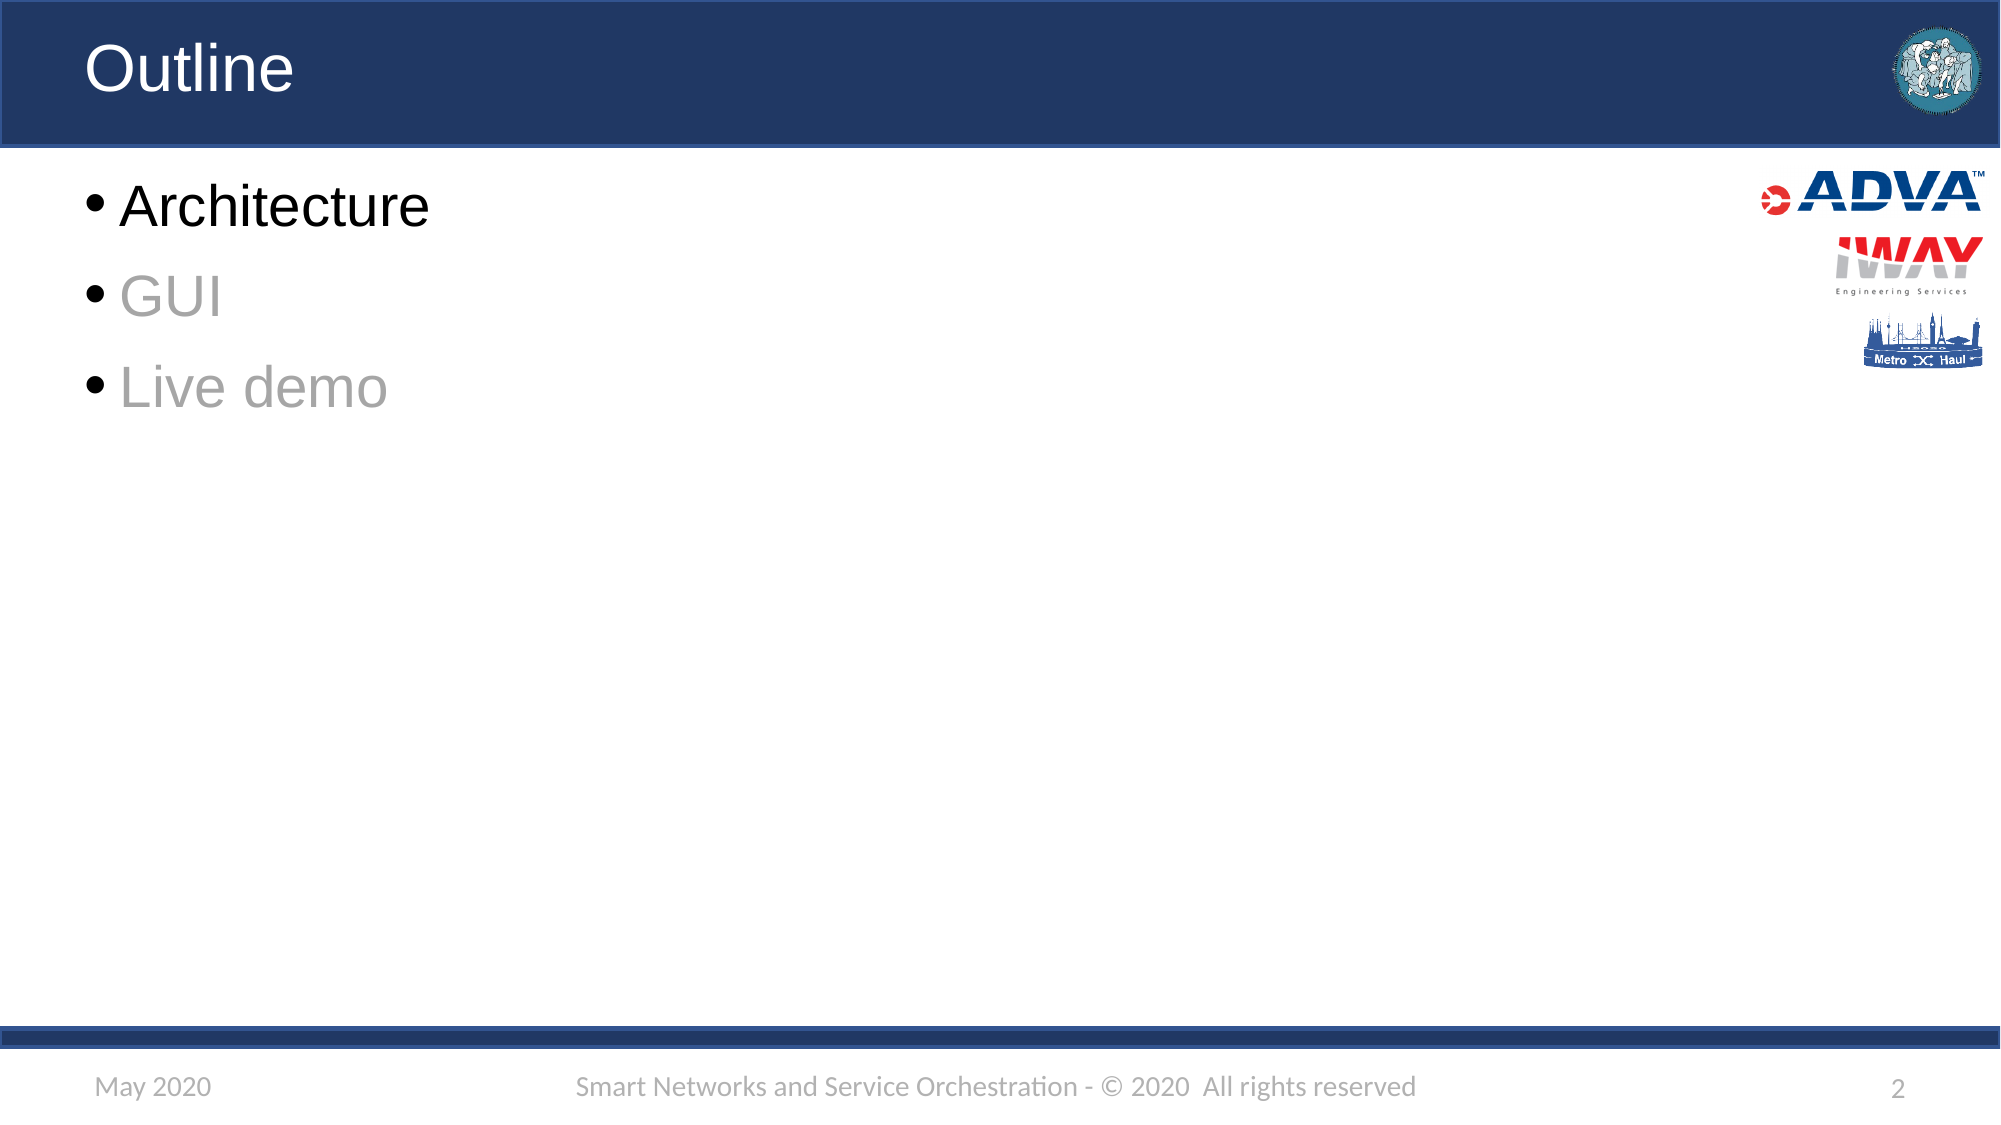

Outline
Architecture
GUI
Live demo

Smart Networks and Service Orchestration - © 2020  All rights reserved
May 2020
2